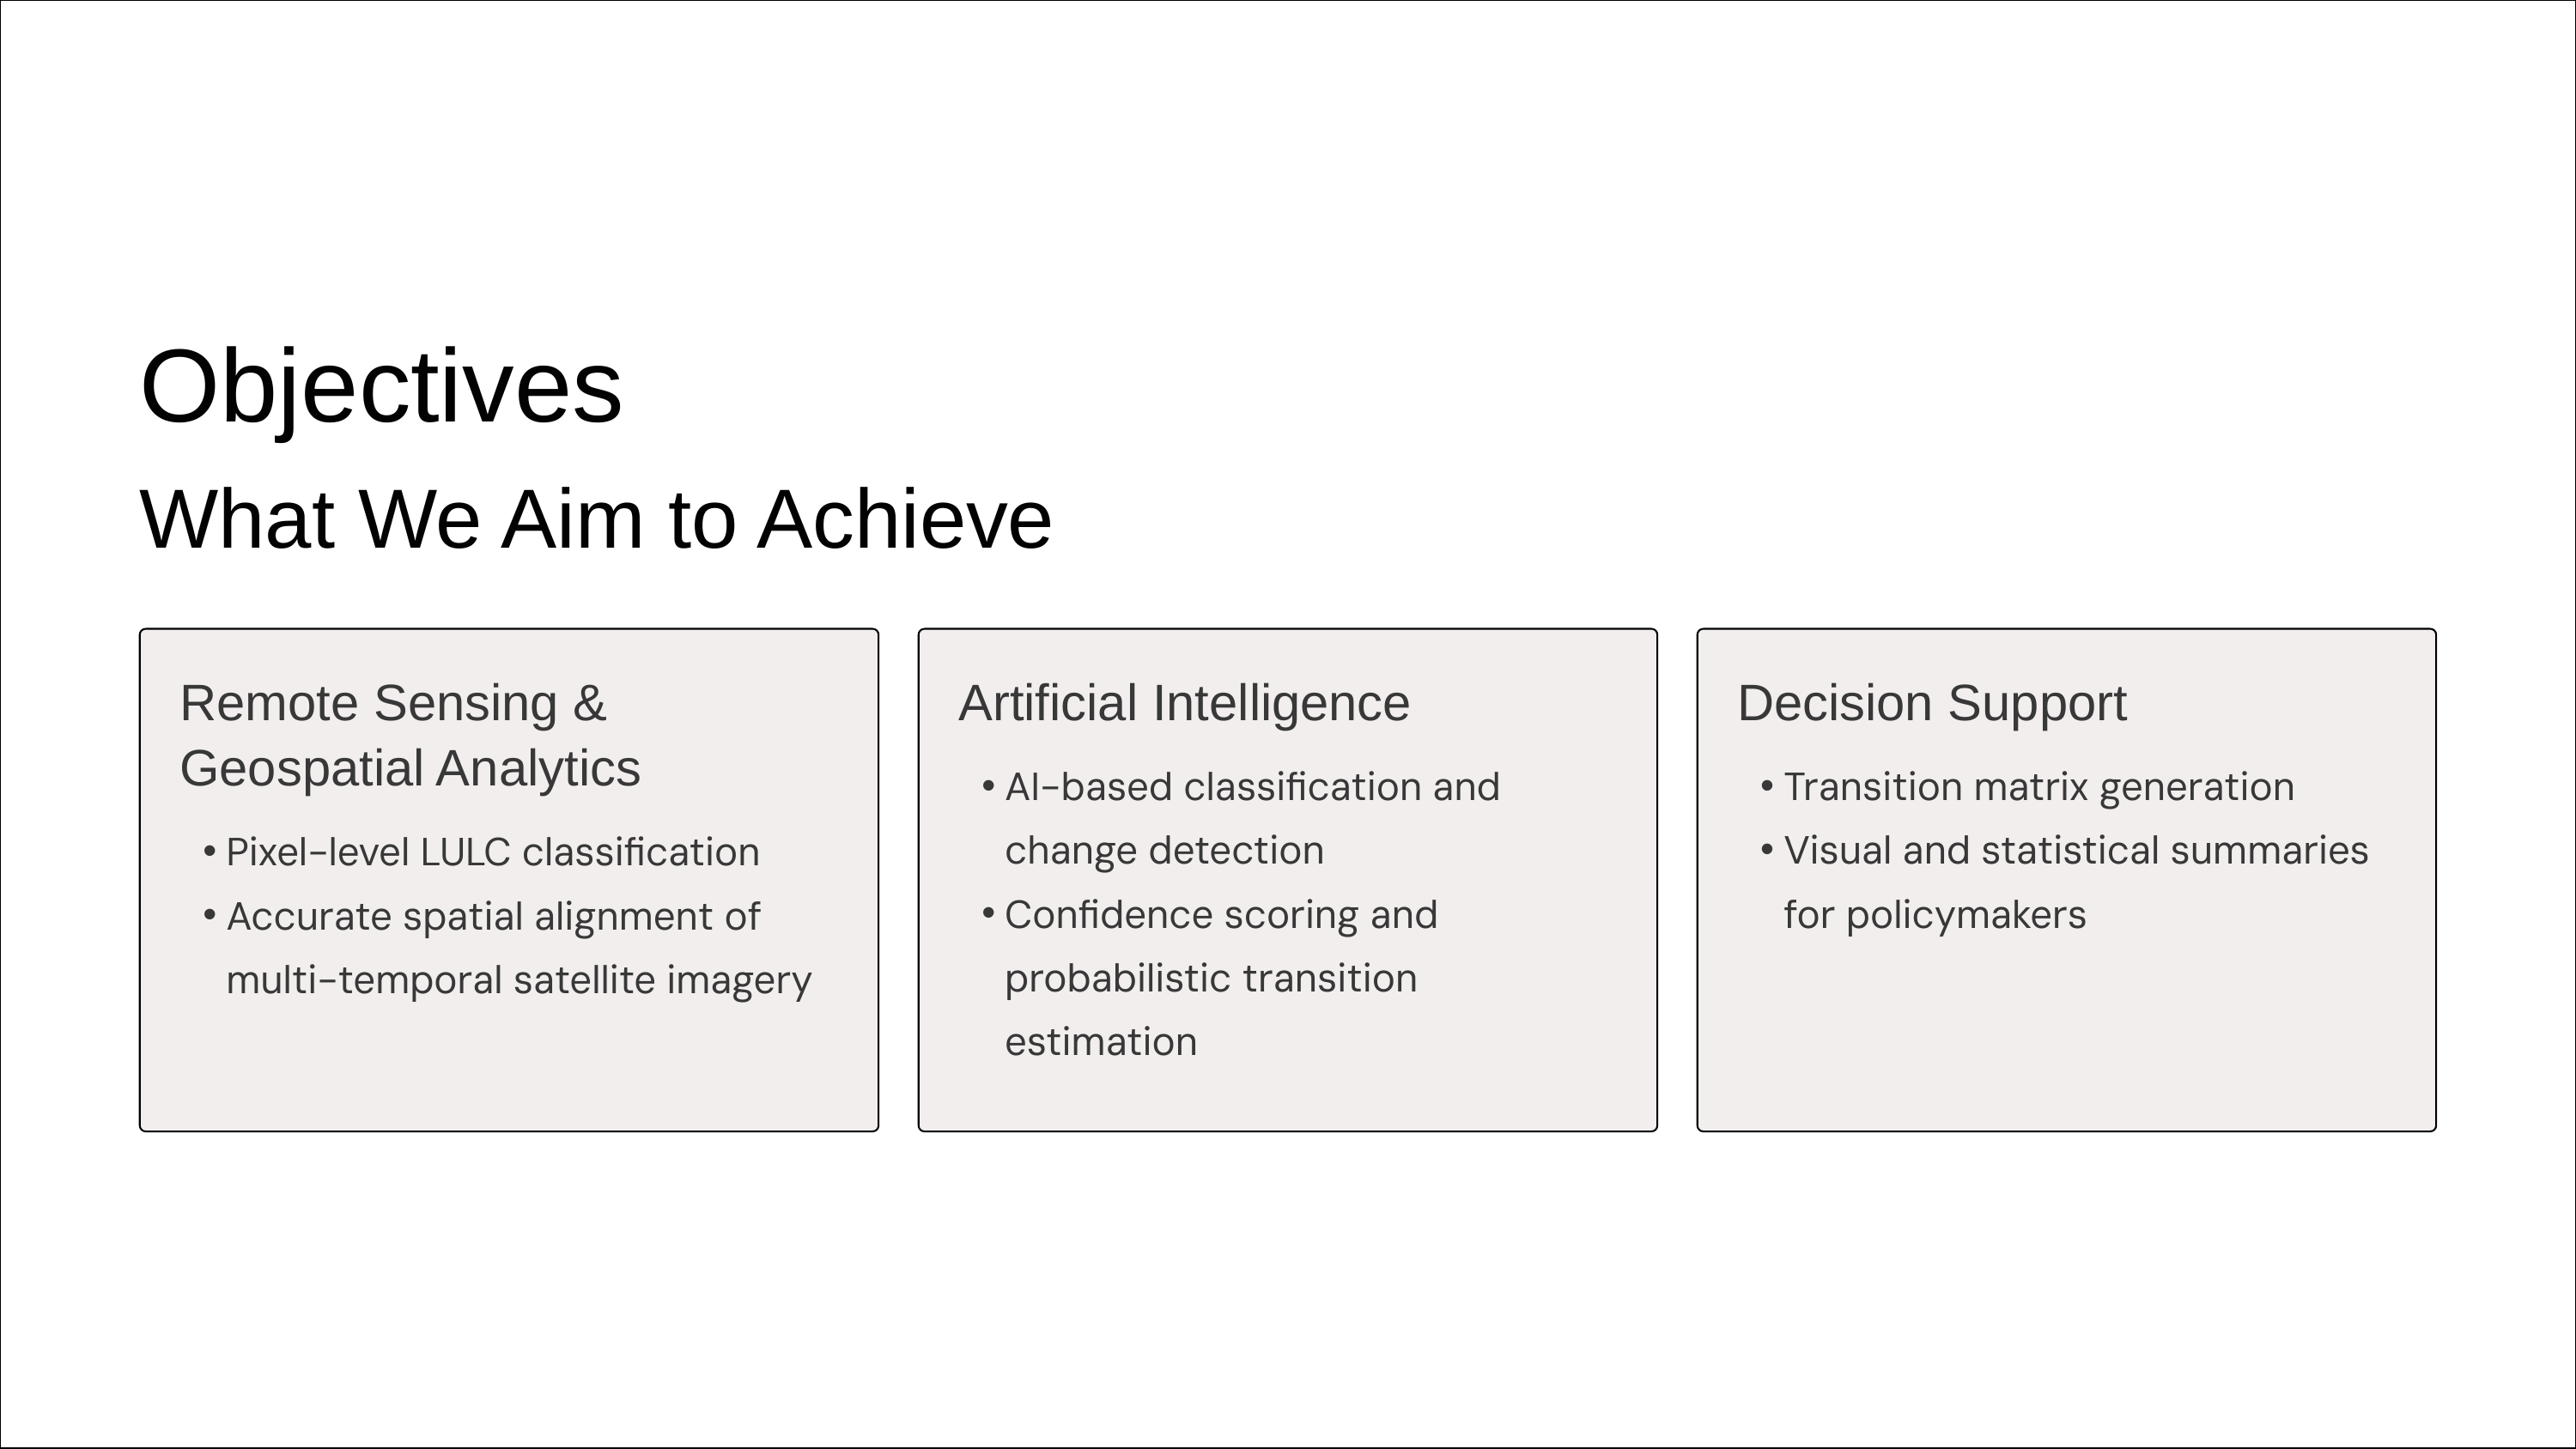

Objectives
What We Aim to Achieve

Remote Sensing & Geospatial Analytics
Artificial Intelligence
Decision Support
AI-based classification and change detection
Confidence scoring and probabilistic transition estimation
Transition matrix generation
Visual and statistical summaries for policymakers
Pixel-level LULC classification
Accurate spatial alignment of multi-temporal satellite imagery